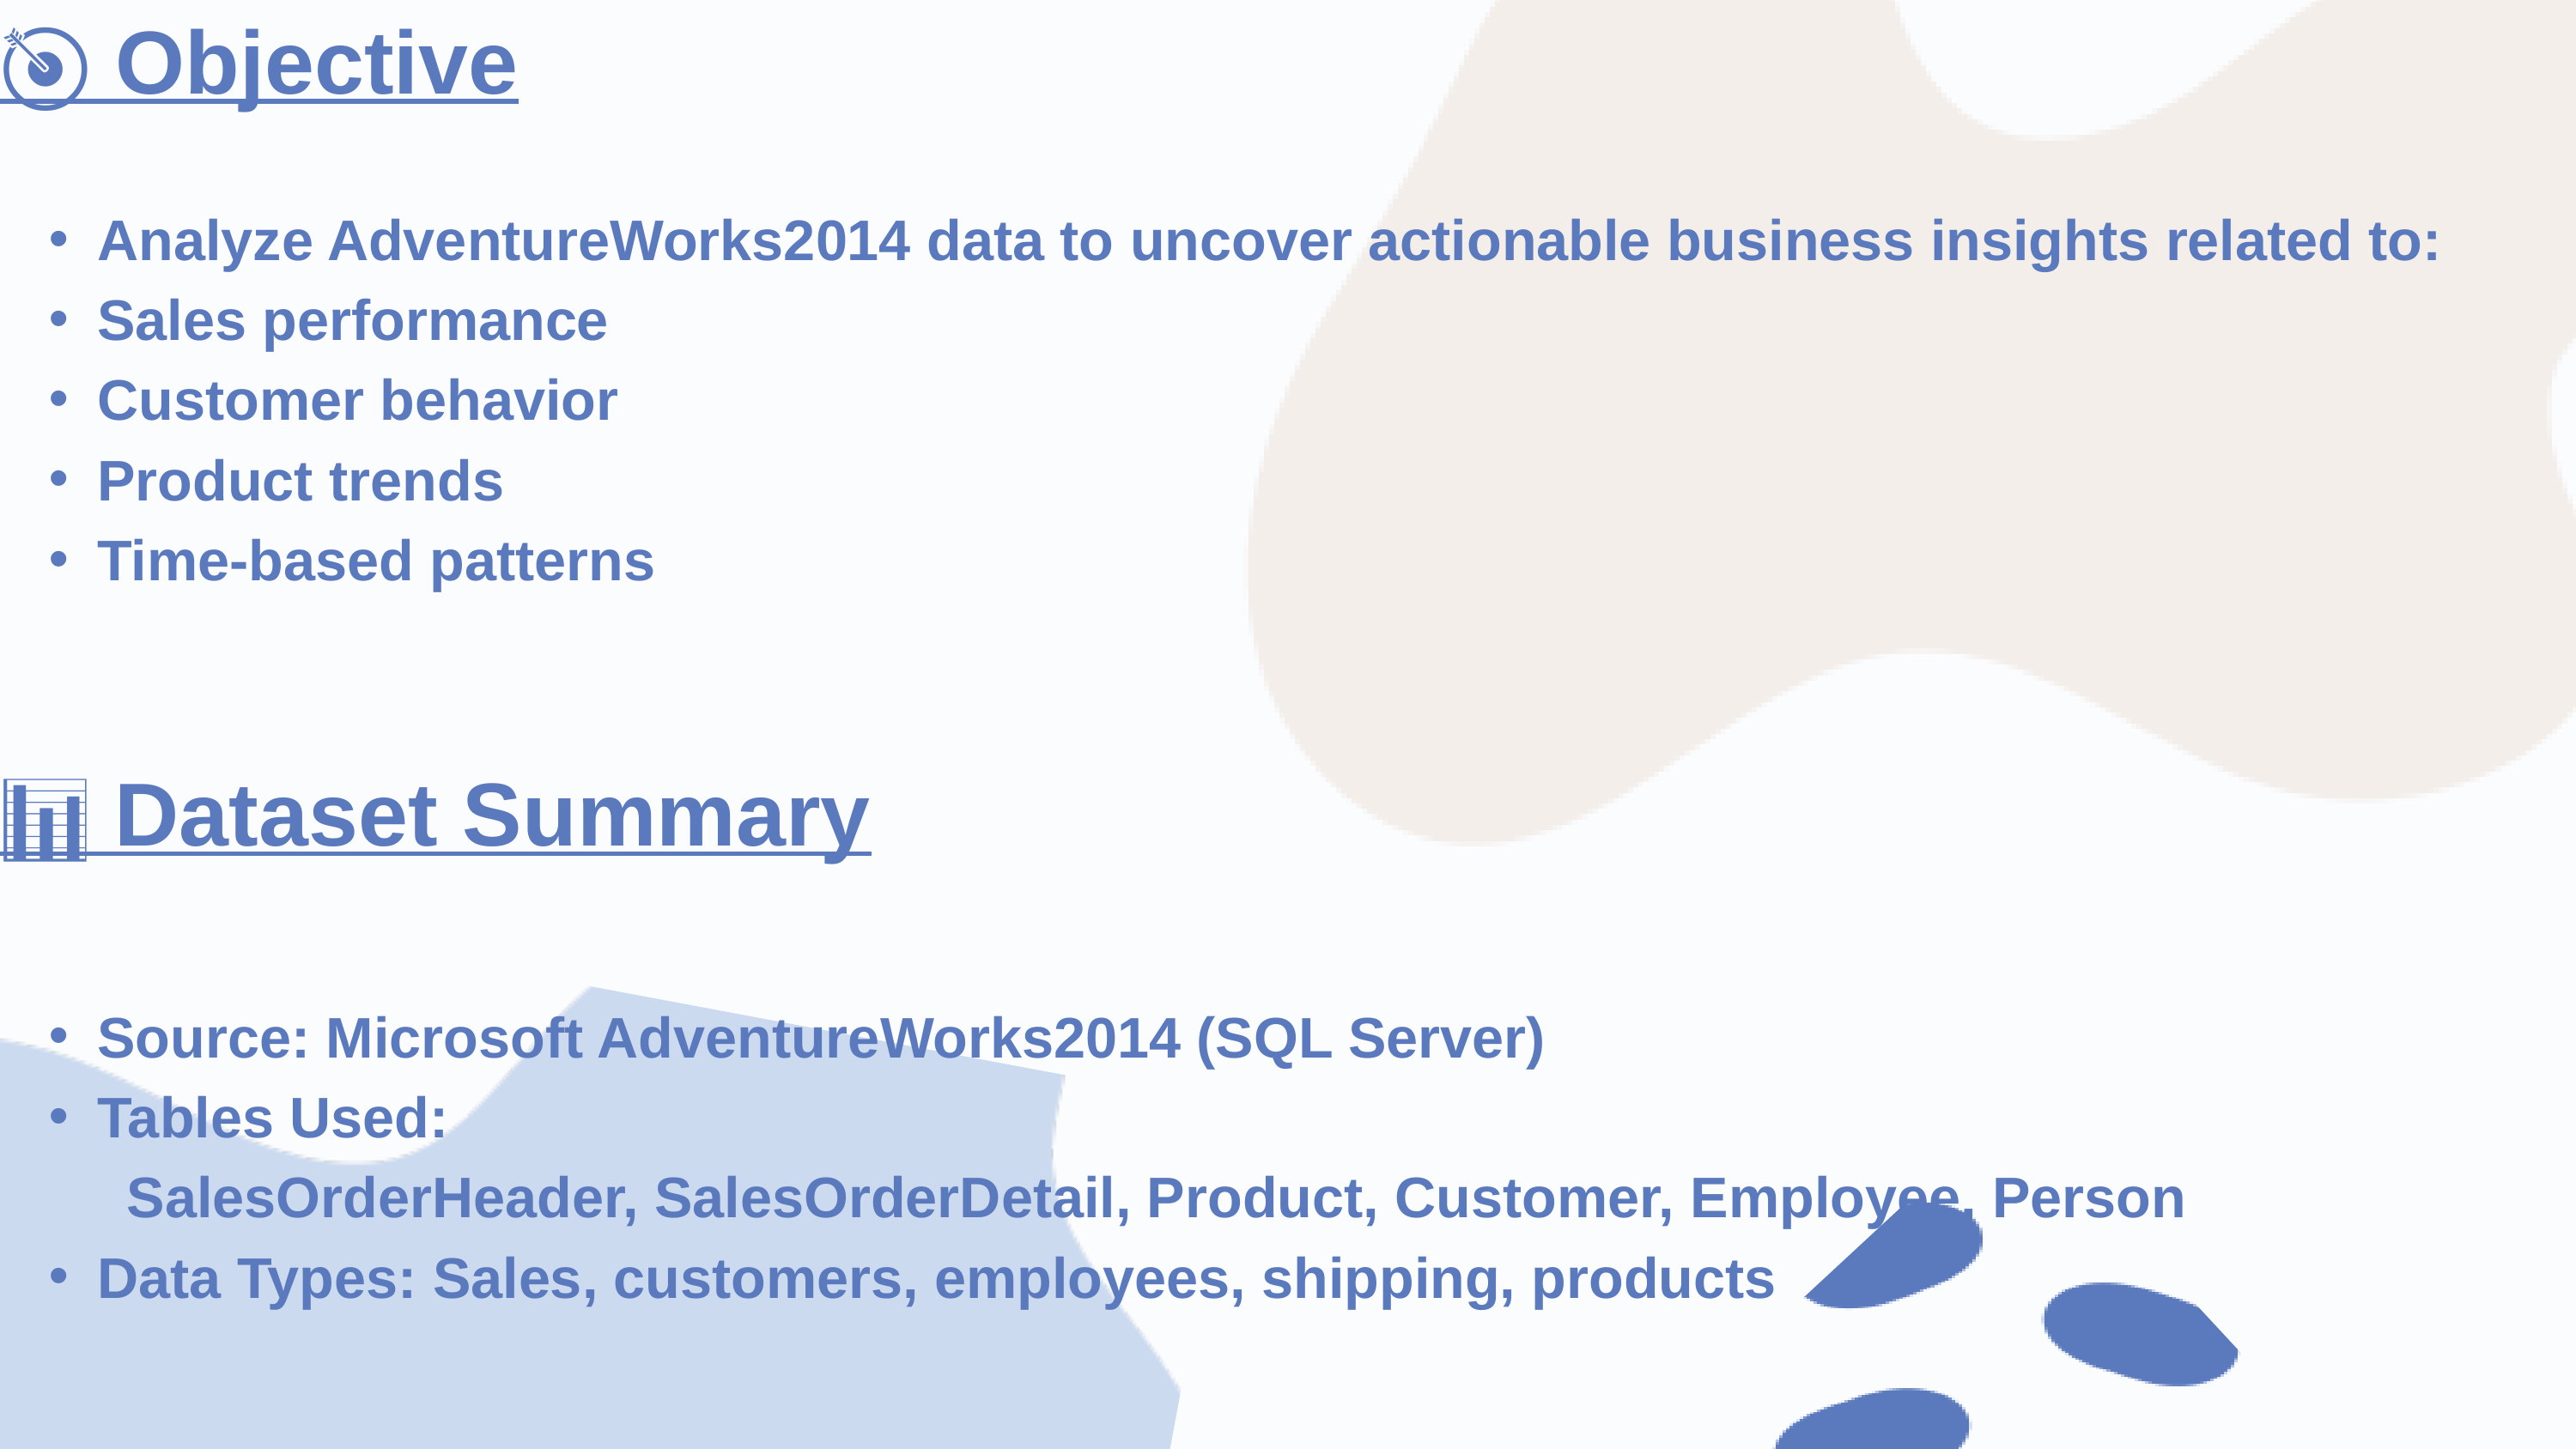

🎯 Objective

Analyze AdventureWorks2014 data to uncover actionable business insights related to:
Sales performance
Customer behavior
Product trends
Time-based patterns
📊 Dataset Summary

Source: Microsoft AdventureWorks2014 (SQL Server)
Tables Used:
        SalesOrderHeader, SalesOrderDetail, Product, Customer, Employee, Person
Data Types: Sales, customers, employees, shipping, products